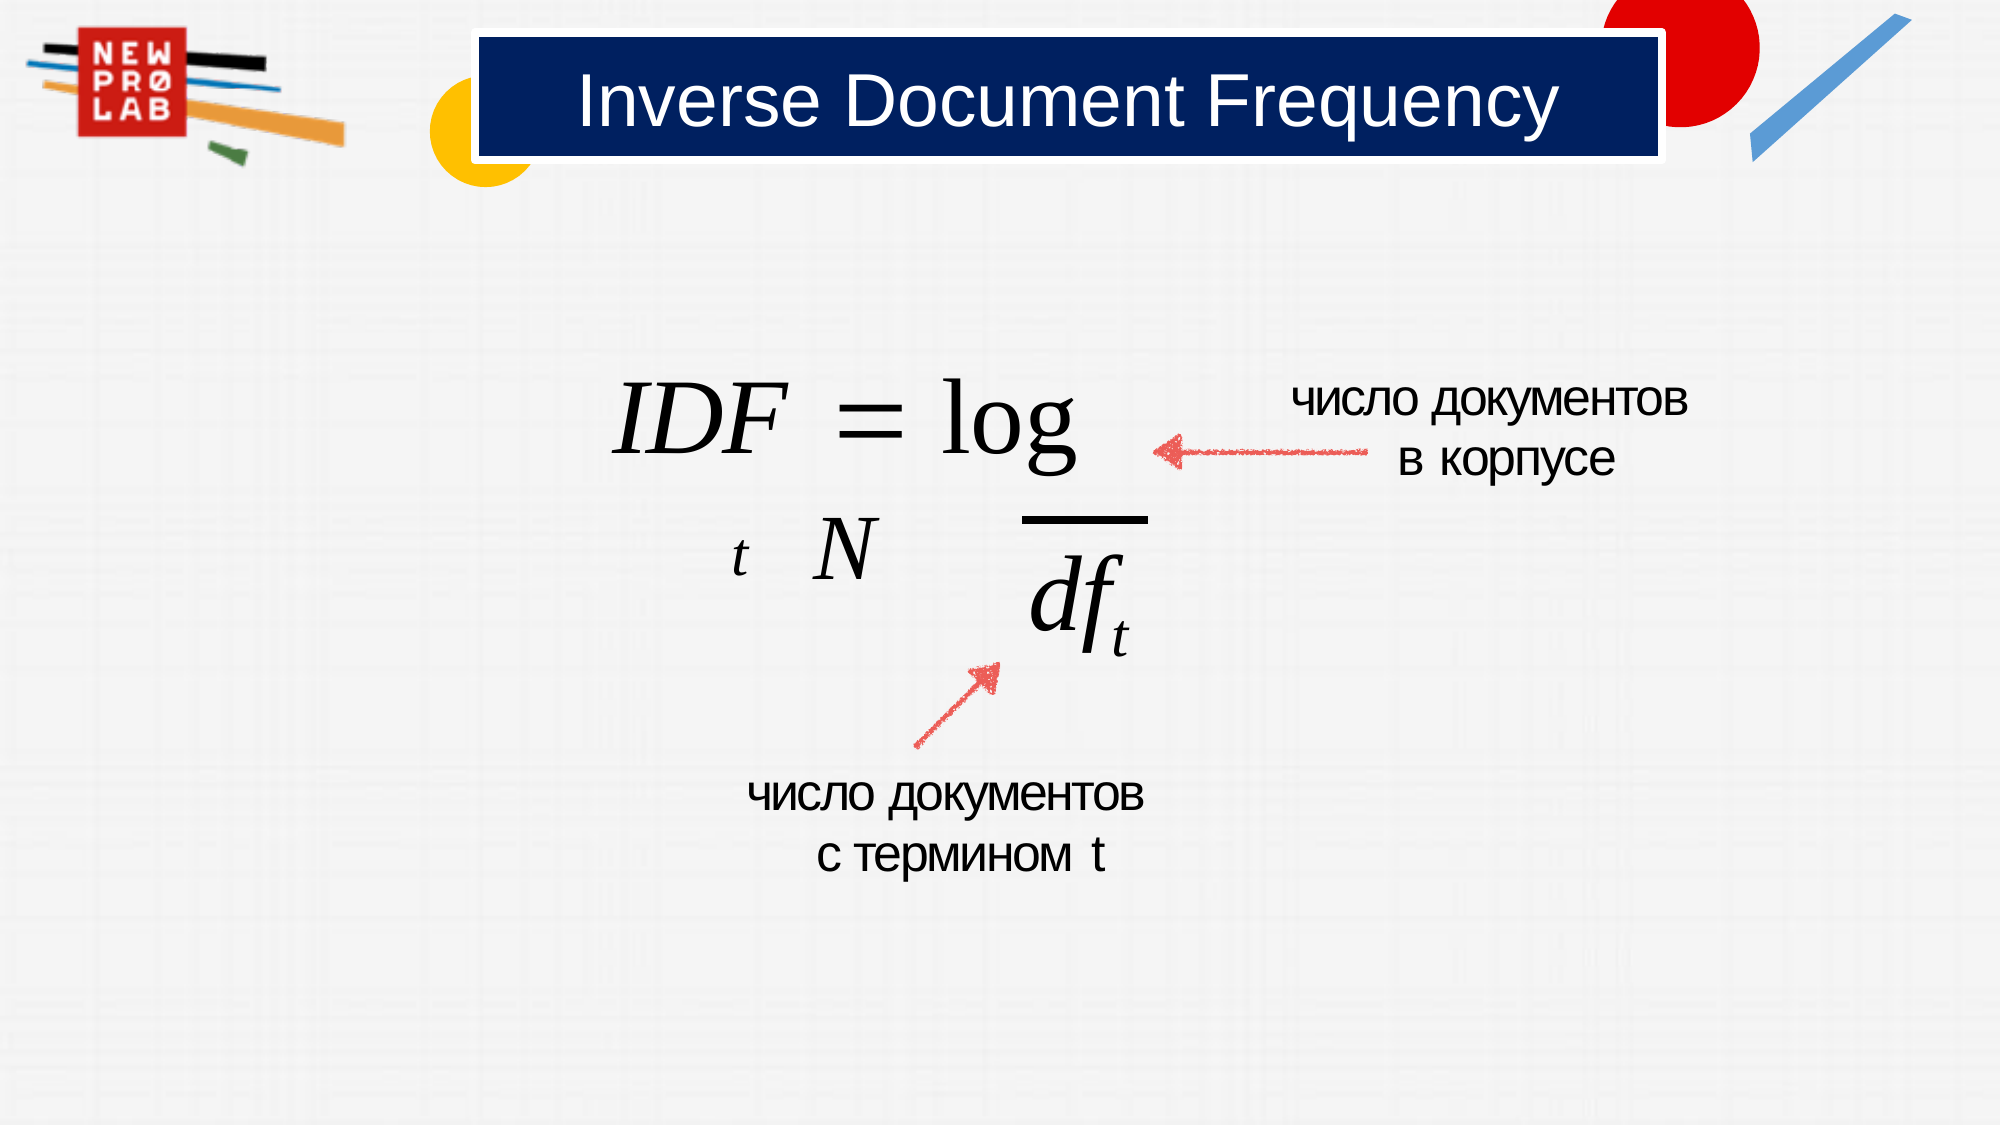

# Inverse Document Frequency
число документов  в корпусе

IDF	= log N
t

df
t

число документов  с термином t